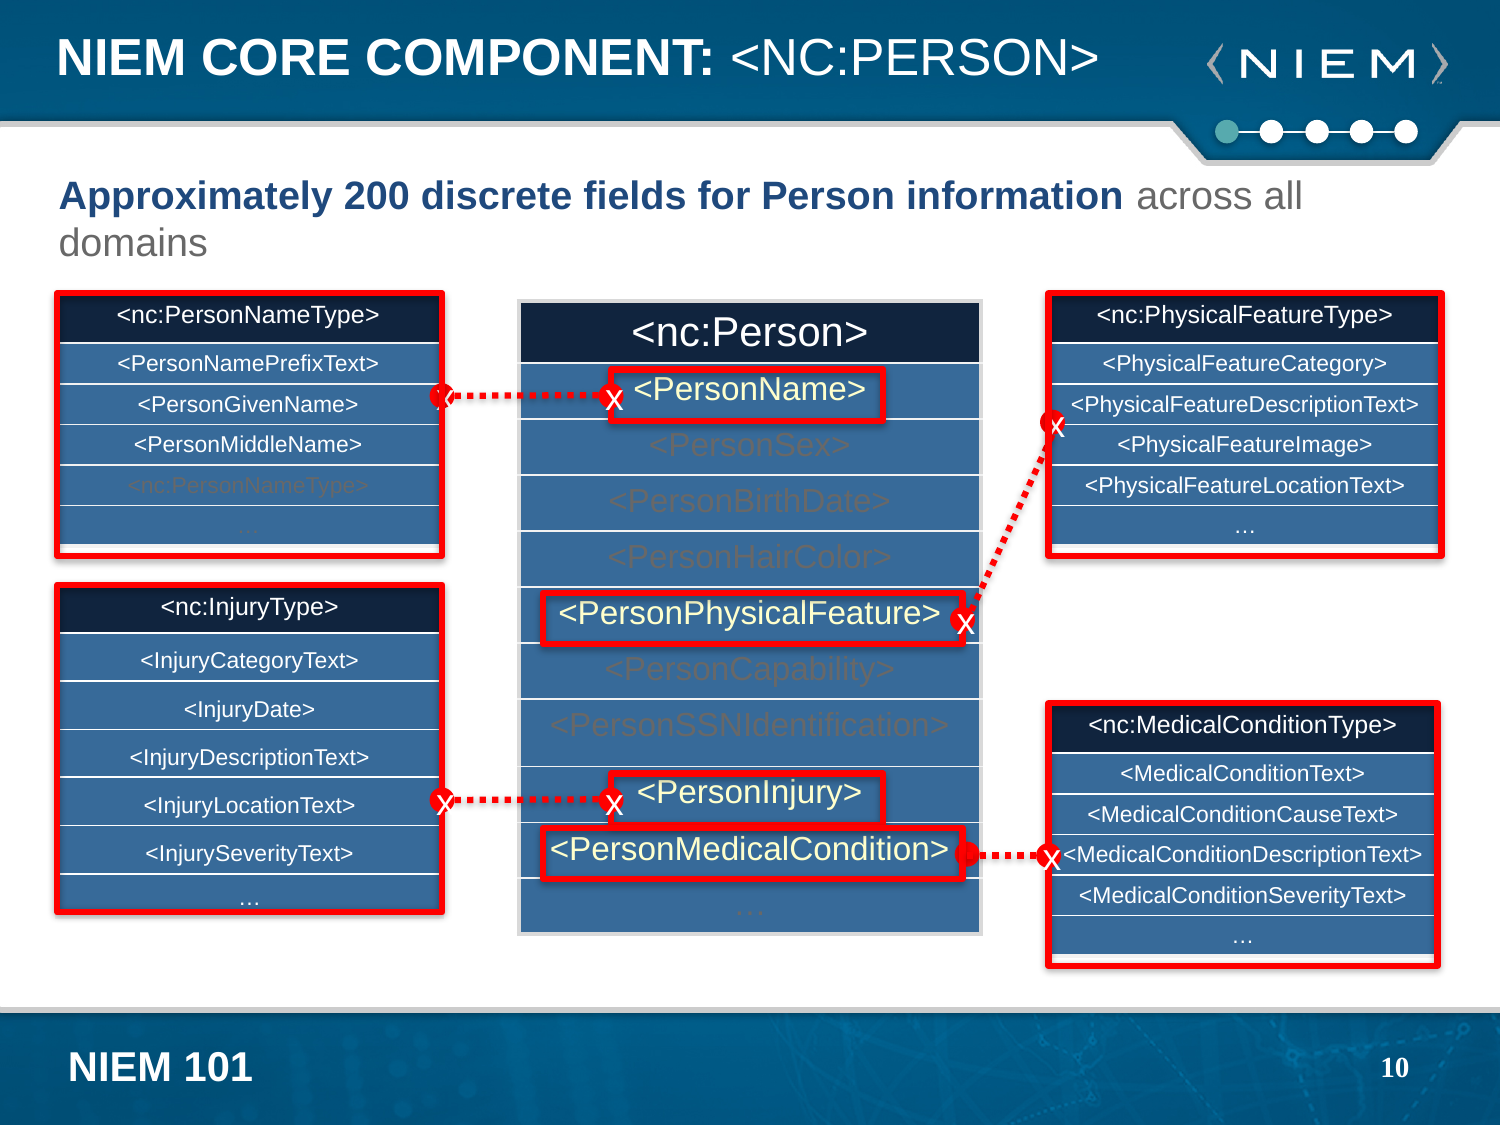

# NIEM Core Component: <nc:Person>

Approximately 200 discrete fields for Person information across all     domains
| <nc:PersonNameType> |
| --- |
| <PersonNamePrefixText> |
| <PersonGivenName> |
| <PersonMiddleName> |
| <nc:PersonNameType> |
| … |

| <nc:PhysicalFeatureType> |
| --- |
| <PhysicalFeatureCategory> |
| <PhysicalFeatureDescriptionText> |
| <PhysicalFeatureImage> |
| <PhysicalFeatureLocationText> |
| … |

| <nc:Person> |
| --- |
| <PersonName> |
| <PersonSex> |
| <PersonBirthDate> |
| <PersonHairColor> |
| <PersonPhysicalFeature> |
| <PersonCapability> |
| <PersonSSNIdentification> |
| <PersonInjury> |
| <PersonMedicalCondition> |
| … |

x
x
x

| <nc:InjuryType> |
| --- |
| <InjuryCategoryText> |
| <InjuryDate> |
| <InjuryDescriptionText> |
| <InjuryLocationText> |
| <InjurySeverityText> |
| … |

x
| <nc:MedicalConditionType> |
| --- |
| <MedicalConditionText> |
| <MedicalConditionCauseText> |
| <MedicalConditionDescriptionText> |
| <MedicalConditionSeverityText> |
| … |

x
x

x
10